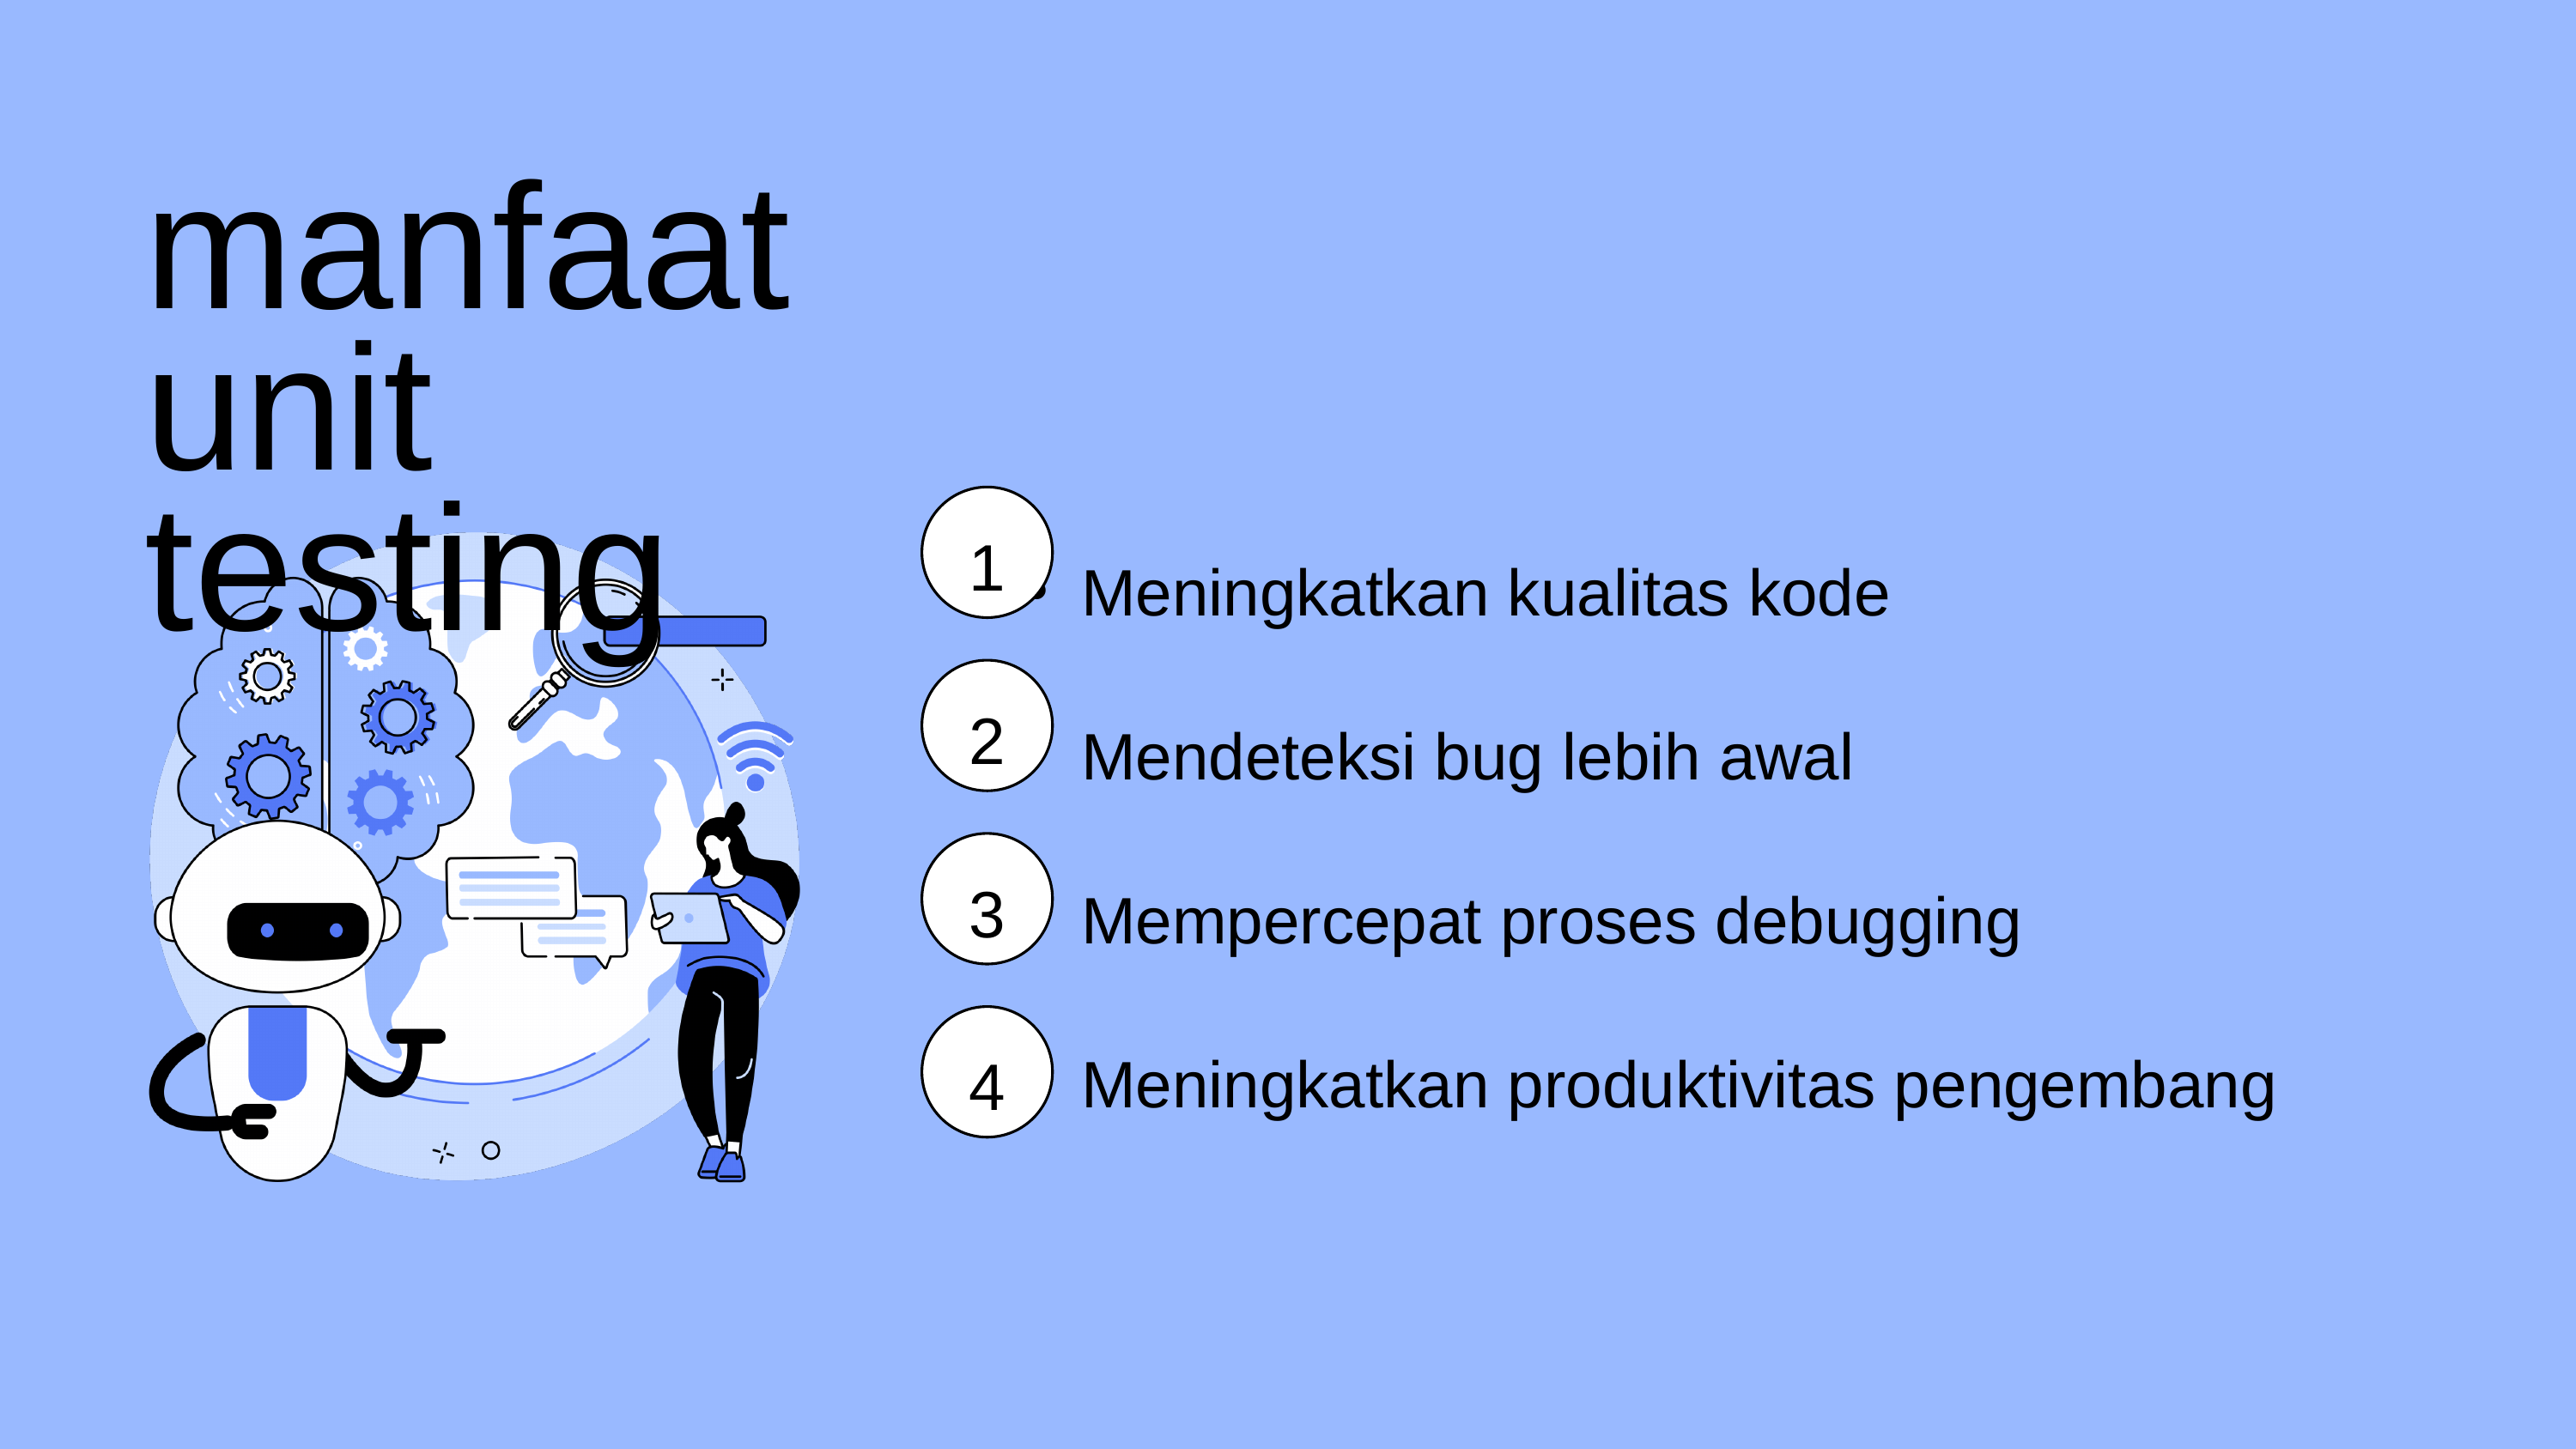

manfaat
unit testing
Meningkatkan kualitas kode
Mendeteksi bug lebih awal
Mempercepat proses debugging
Meningkatkan produktivitas pengembang

1

2

3

4